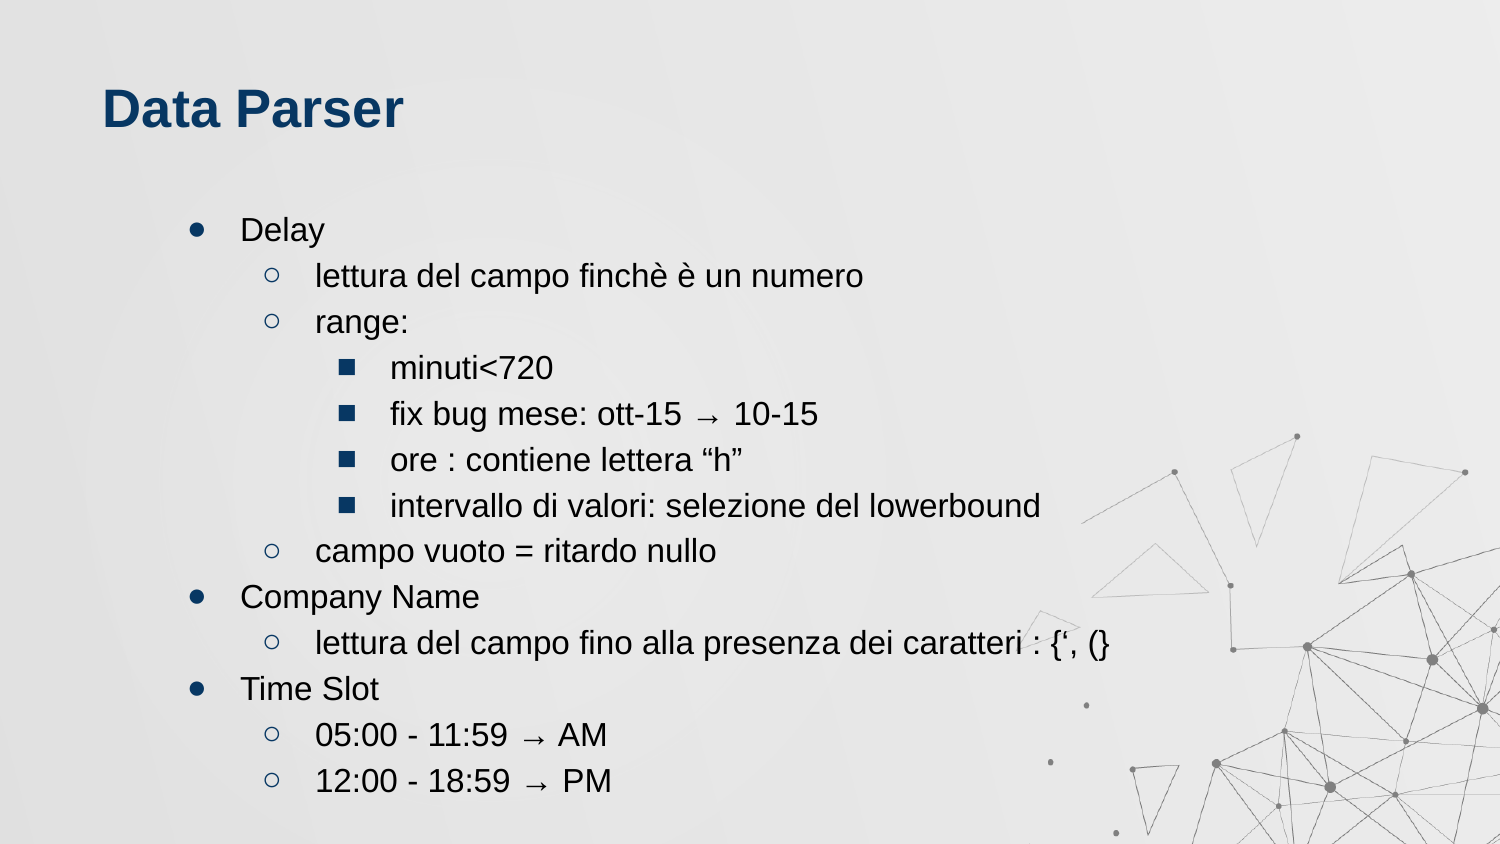

# Data Parser
Delay
lettura del campo finchè è un numero
range:
minuti<720
fix bug mese: ott-15 → 10-15
ore : contiene lettera “h”
intervallo di valori: selezione del lowerbound
campo vuoto = ritardo nullo
Company Name
lettura del campo fino alla presenza dei caratteri : {‘, (}
Time Slot
05:00 - 11:59 → AM
12:00 - 18:59 → PM